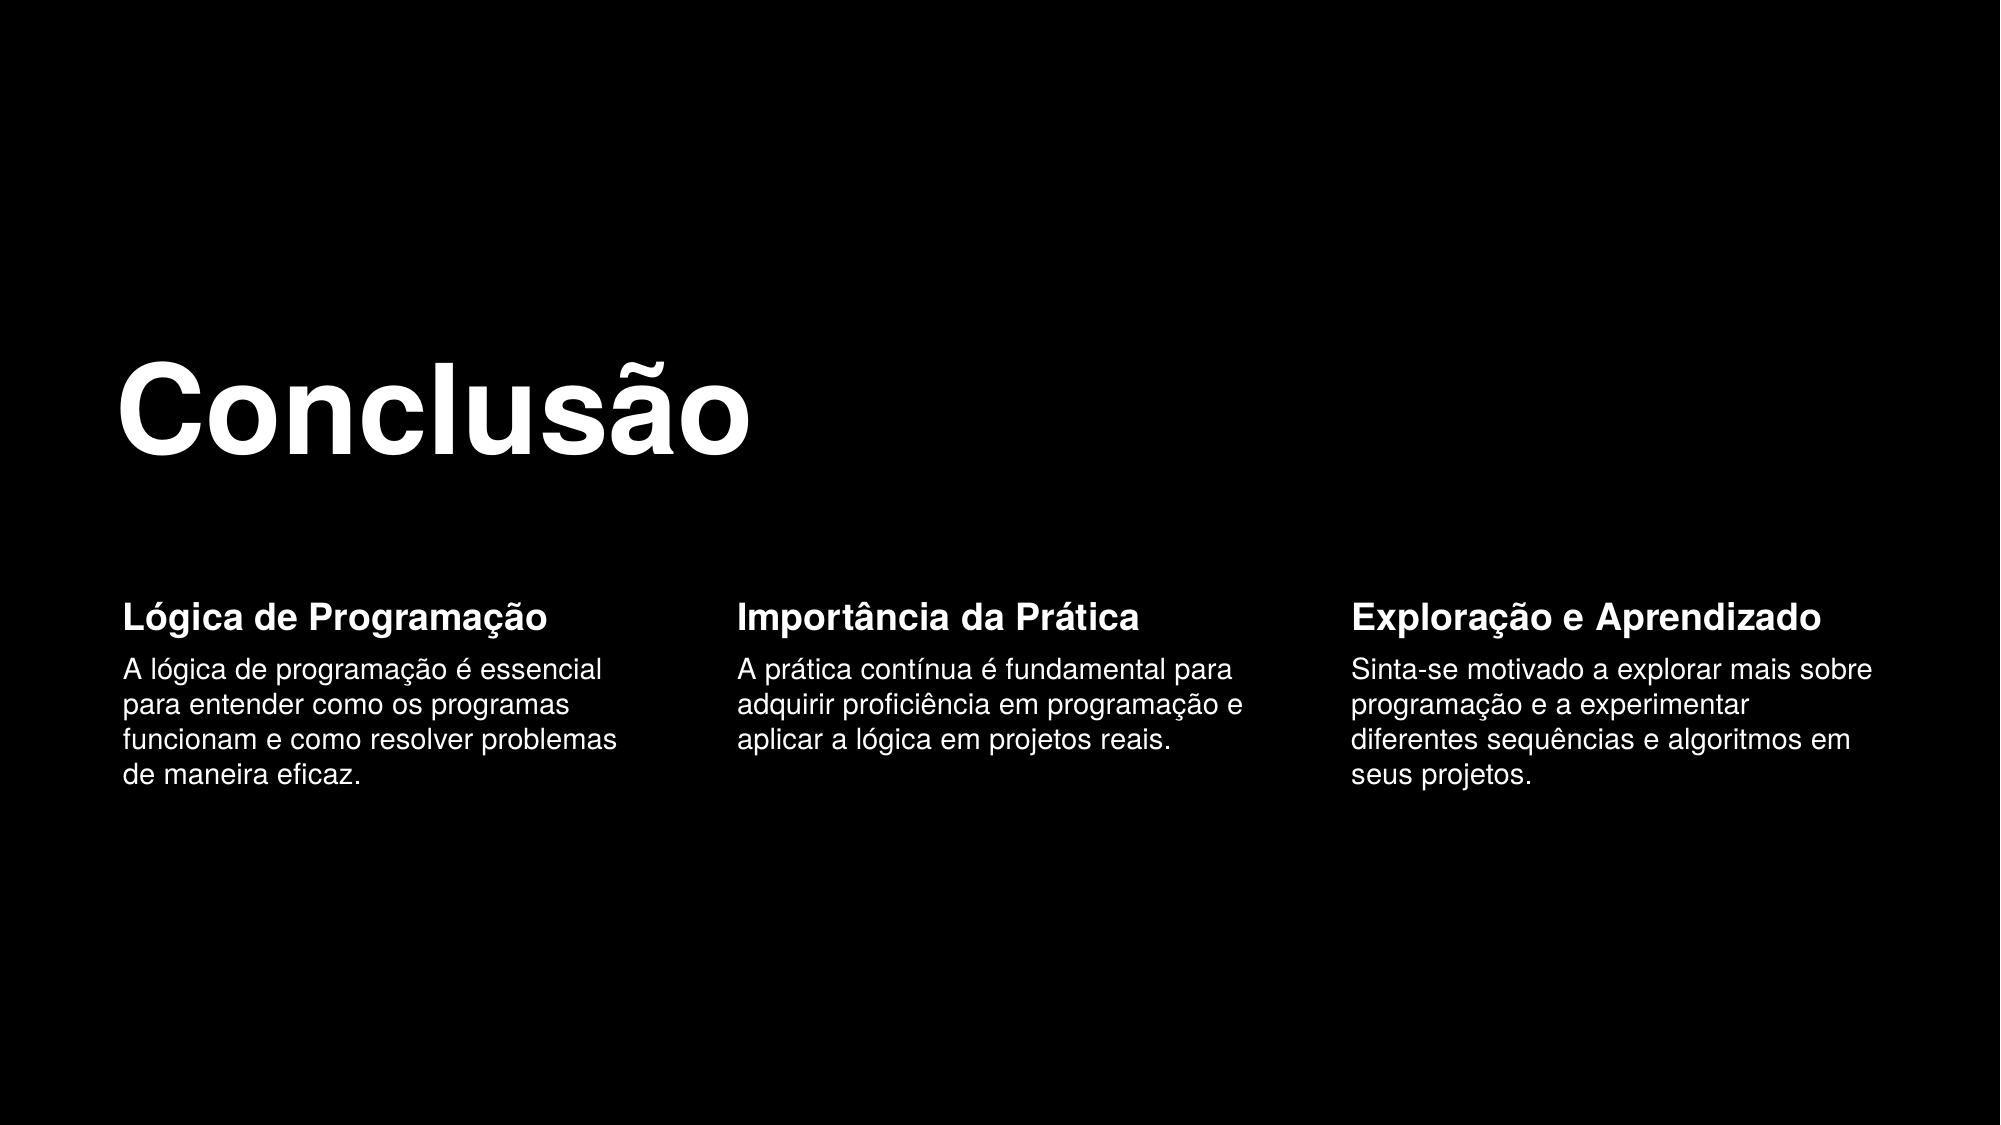

# Conclusão
Lógica de Programação
A lógica de programação é essencial para entender como os programas funcionam e como resolver problemas de maneira eficaz.
Importância da Prática
A prática contínua é fundamental para adquirir proficiência em programação e aplicar a lógica em projetos reais.
Exploração e Aprendizado
Sinta-se motivado a explorar mais sobre programação e a experimentar diferentes sequências e algoritmos em seus projetos.